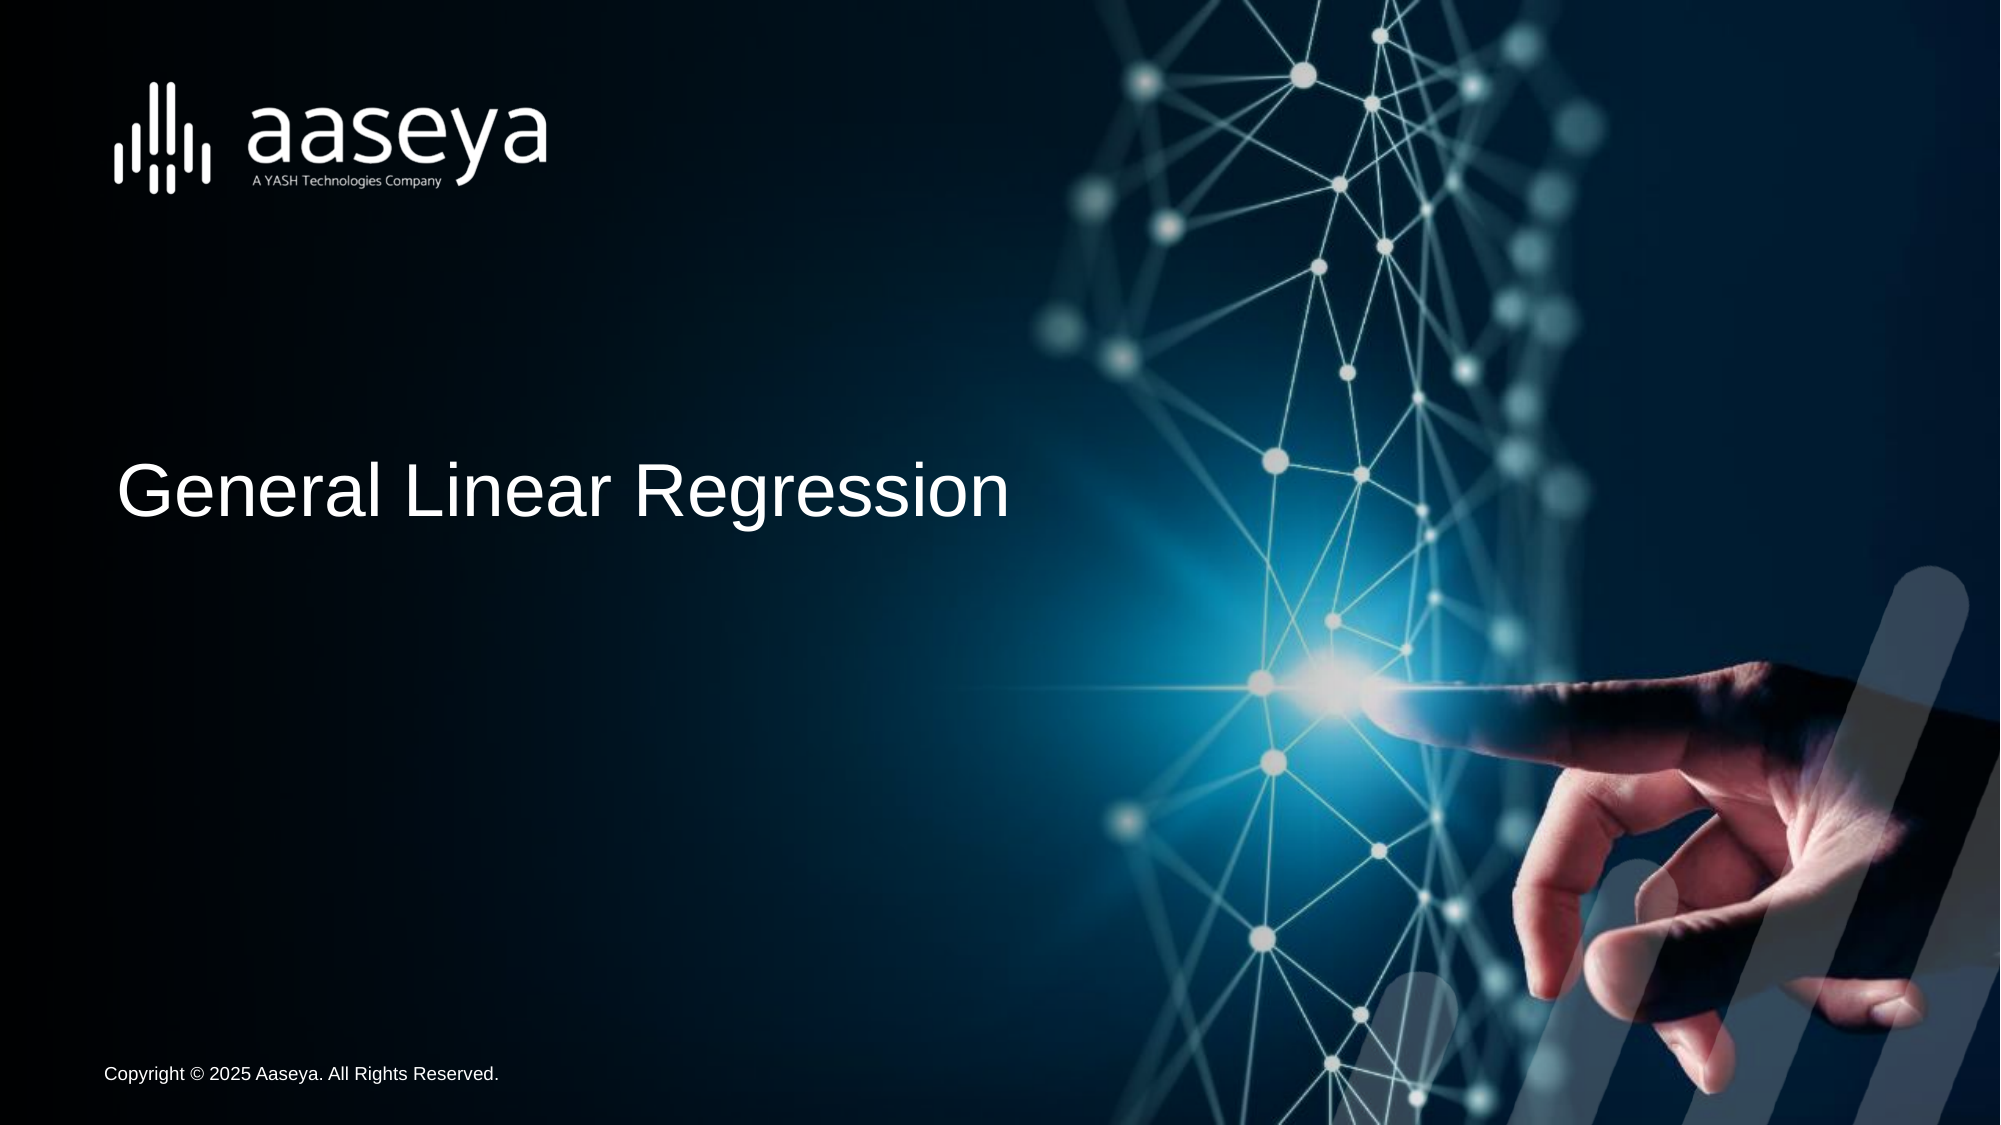

# General Linear Regression
Copyright © 2025 Aaseya. All Rights Reserved.